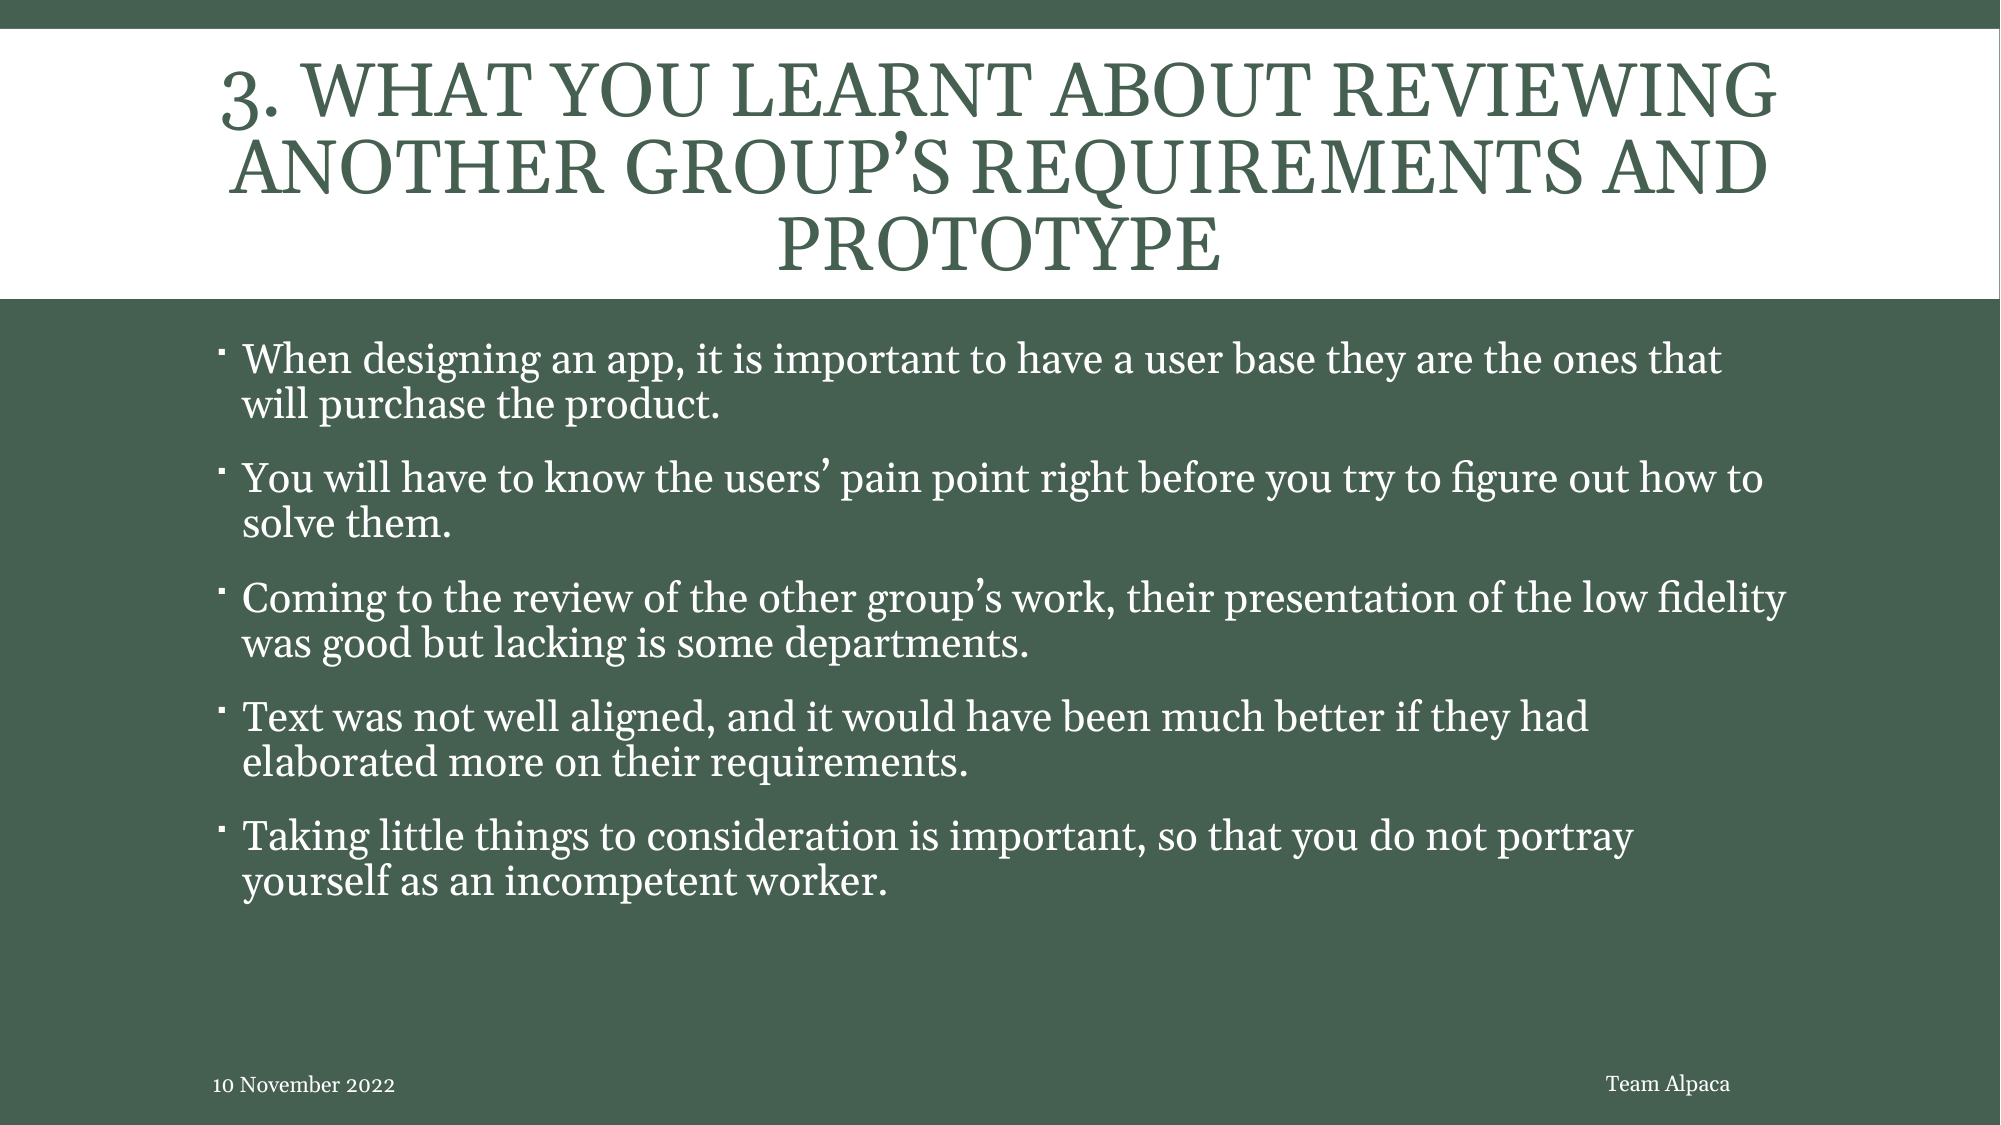

# 3. What you learnt about reviewing another group’s requirements and Prototype
When designing an app, it is important to have a user base they are the ones that will purchase the product.
You will have to know the users’ pain point right before you try to figure out how to solve them.
Coming to the review of the other group’s work, their presentation of the low fidelity was good but lacking is some departments.
Text was not well aligned, and it would have been much better if they had elaborated more on their requirements.
Taking little things to consideration is important, so that you do not portray yourself as an incompetent worker.

10 November 2022
Team Alpaca